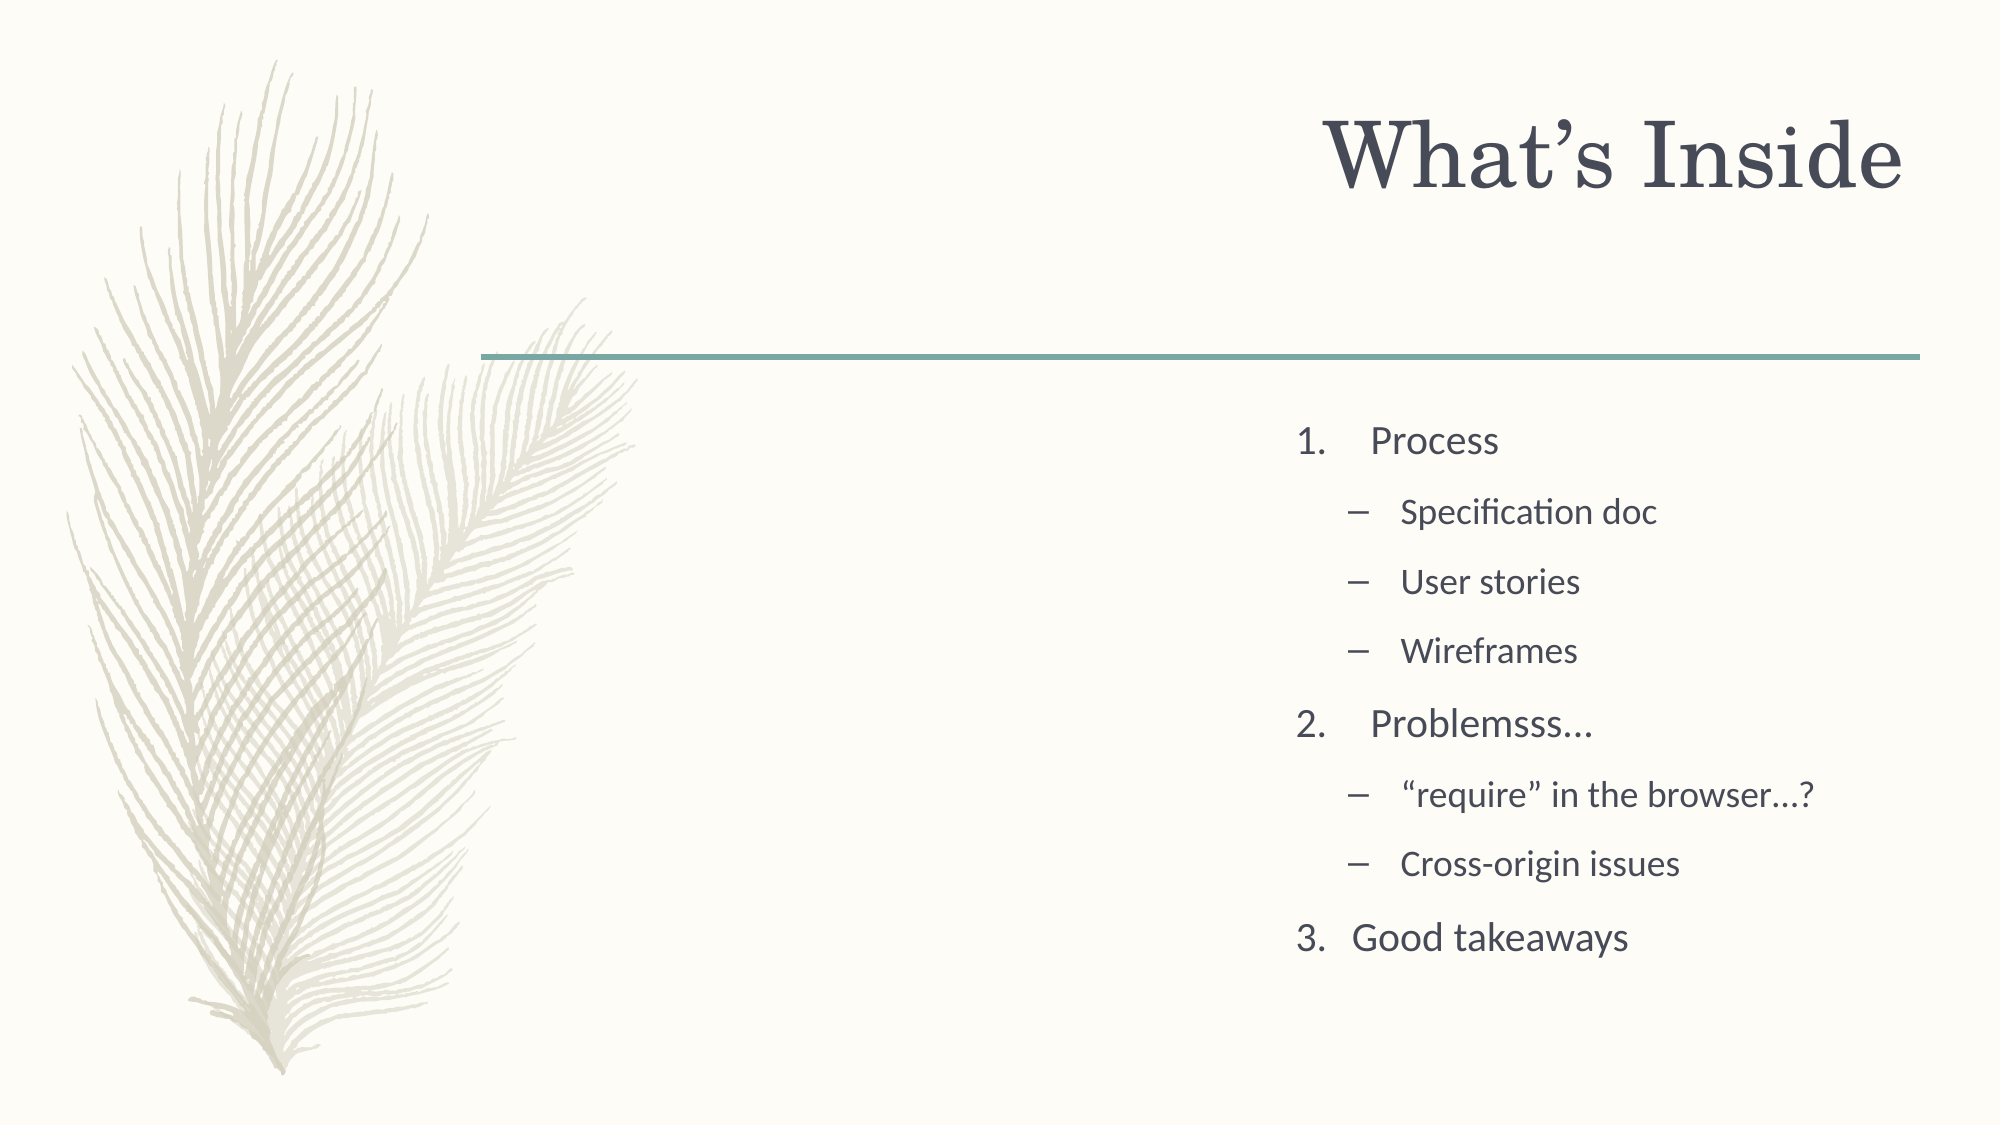

# What’s Inside
Process
Specification doc
User stories
Wireframes
Problemsss...
“require” in the browser…?
Cross-origin issues
Good takeaways